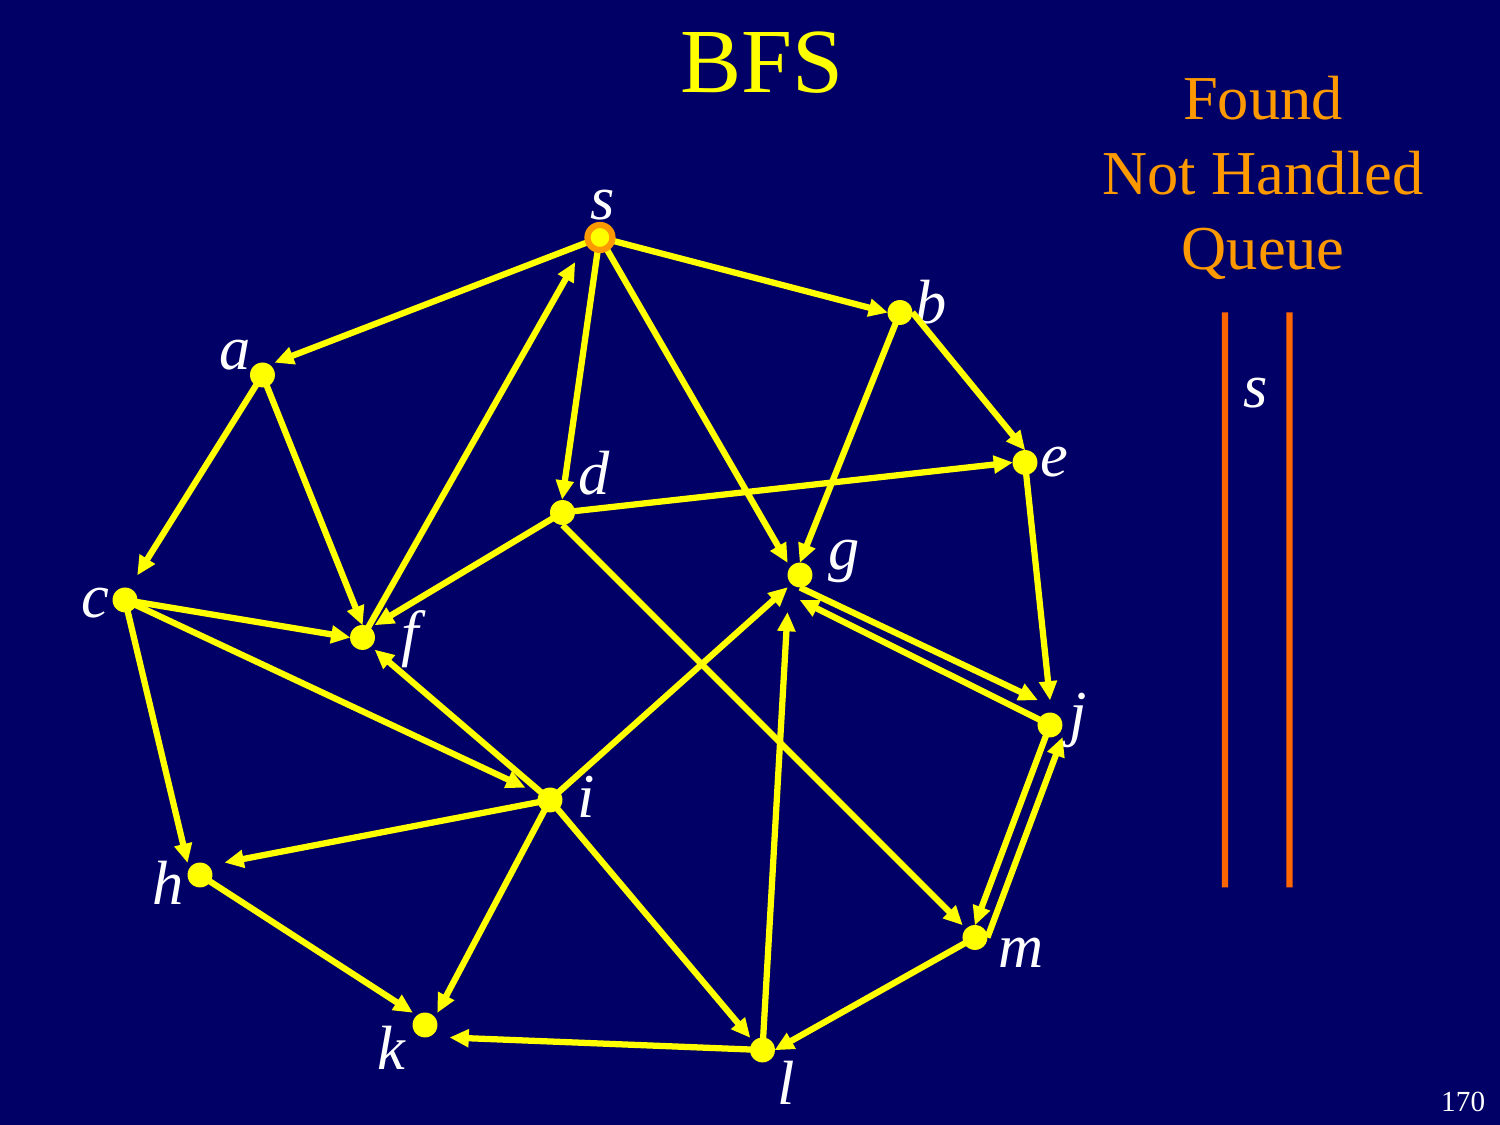

# BFS
Found
Not Handled
Queue
s

b

a

s

e
d

g

c

f

j

i

h

m

k

l